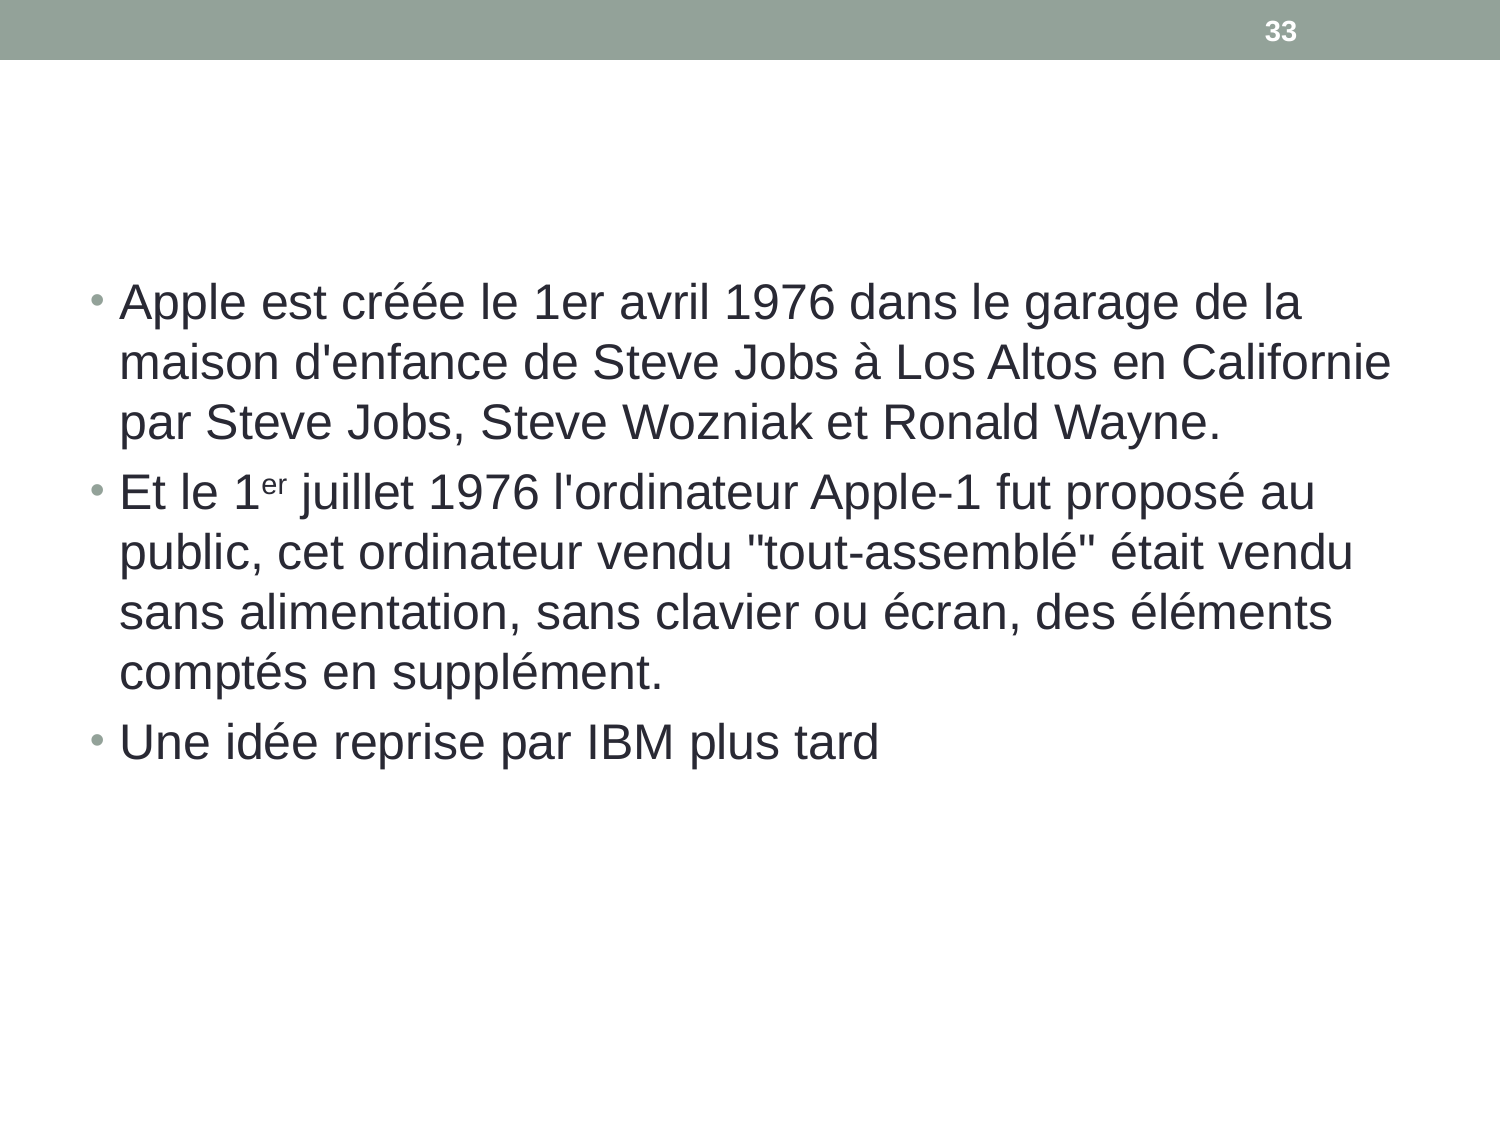

33

Apple est créée le 1er avril 1976 dans le garage de la maison d'enfance de Steve Jobs à Los Altos en Californie par Steve Jobs, Steve Wozniak et Ronald Wayne.
Et le 1er juillet 1976 l'ordinateur Apple-1 fut proposé au public, cet ordinateur vendu "tout-assemblé" était vendu sans alimentation, sans clavier ou écran, des éléments comptés en supplément.
Une idée reprise par IBM plus tard